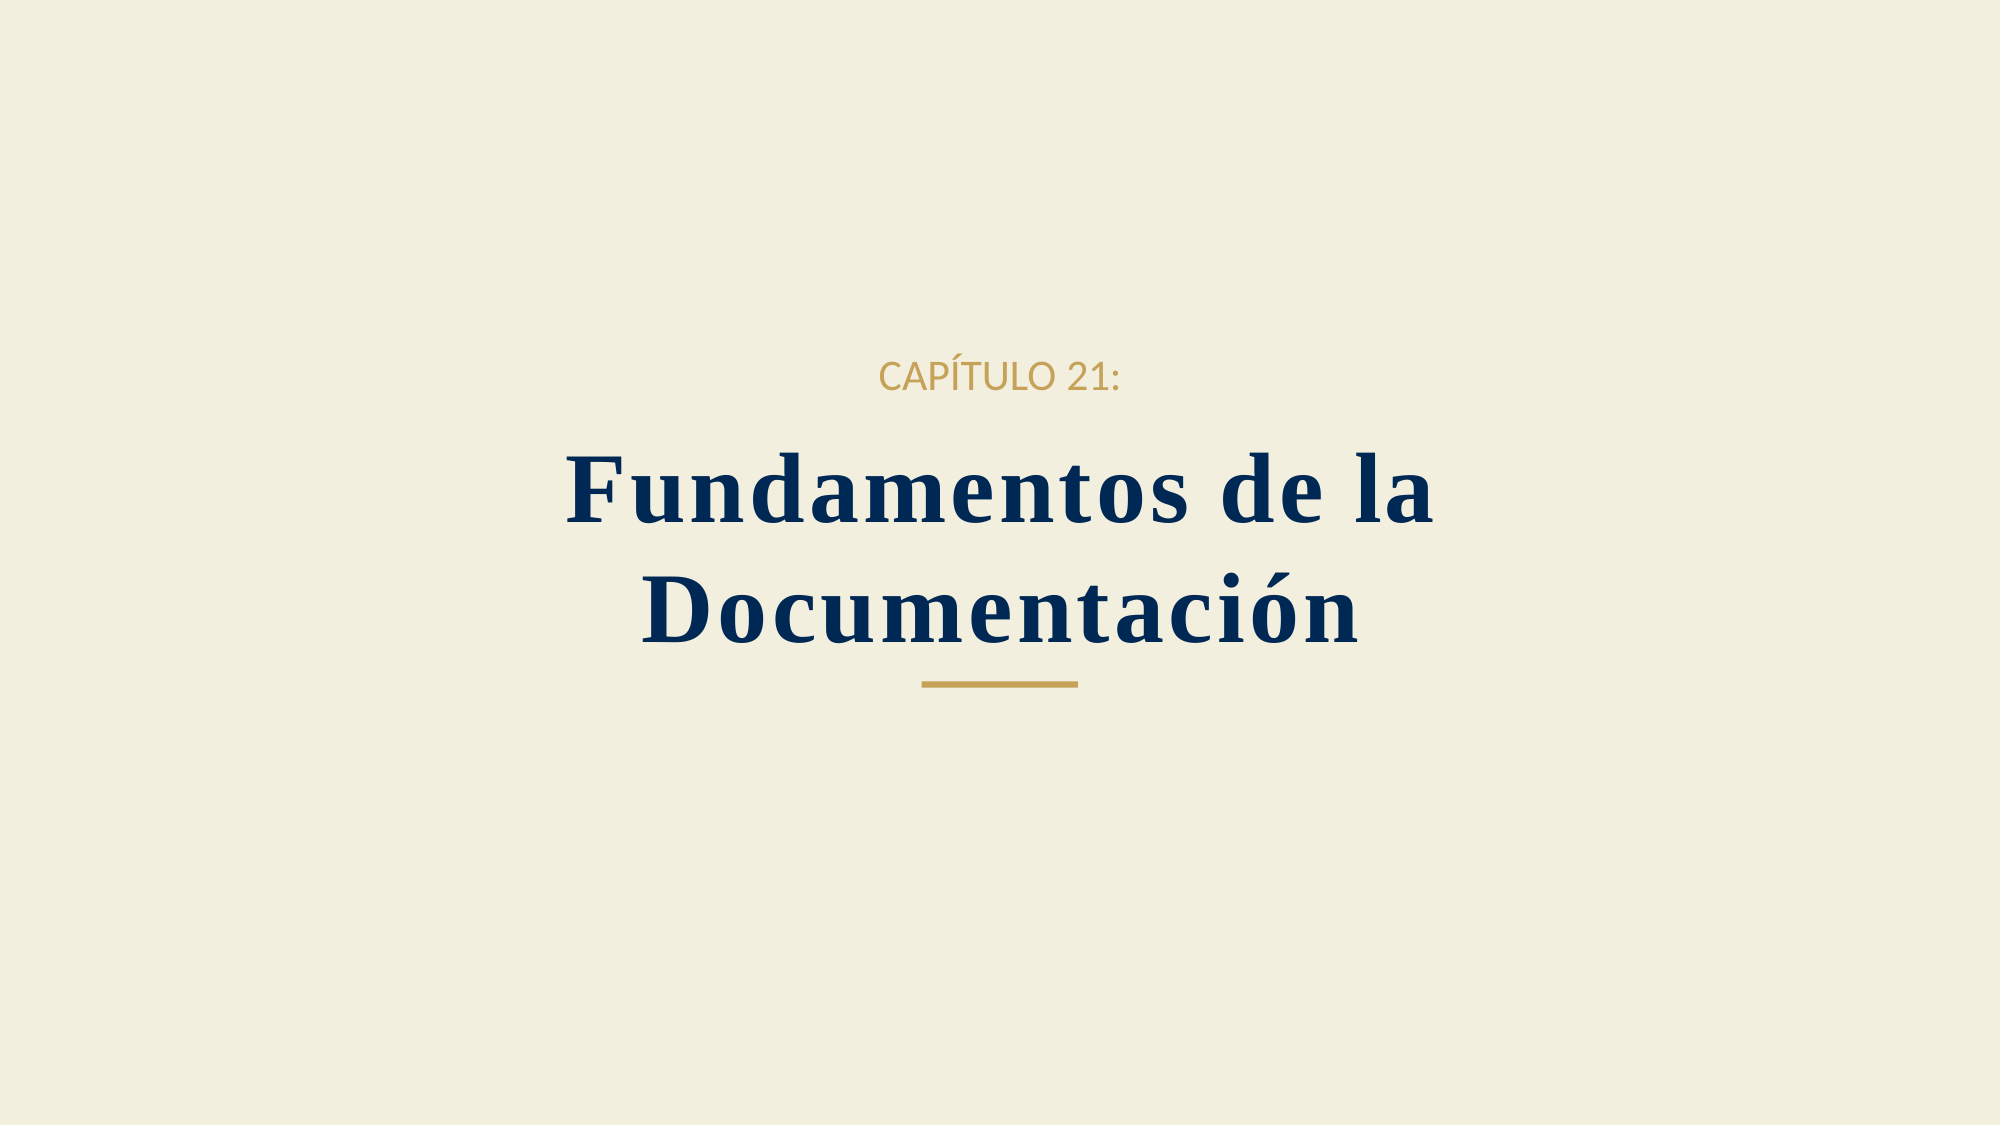

# CAPÍTULO 21:
Fundamentos de la Documentación